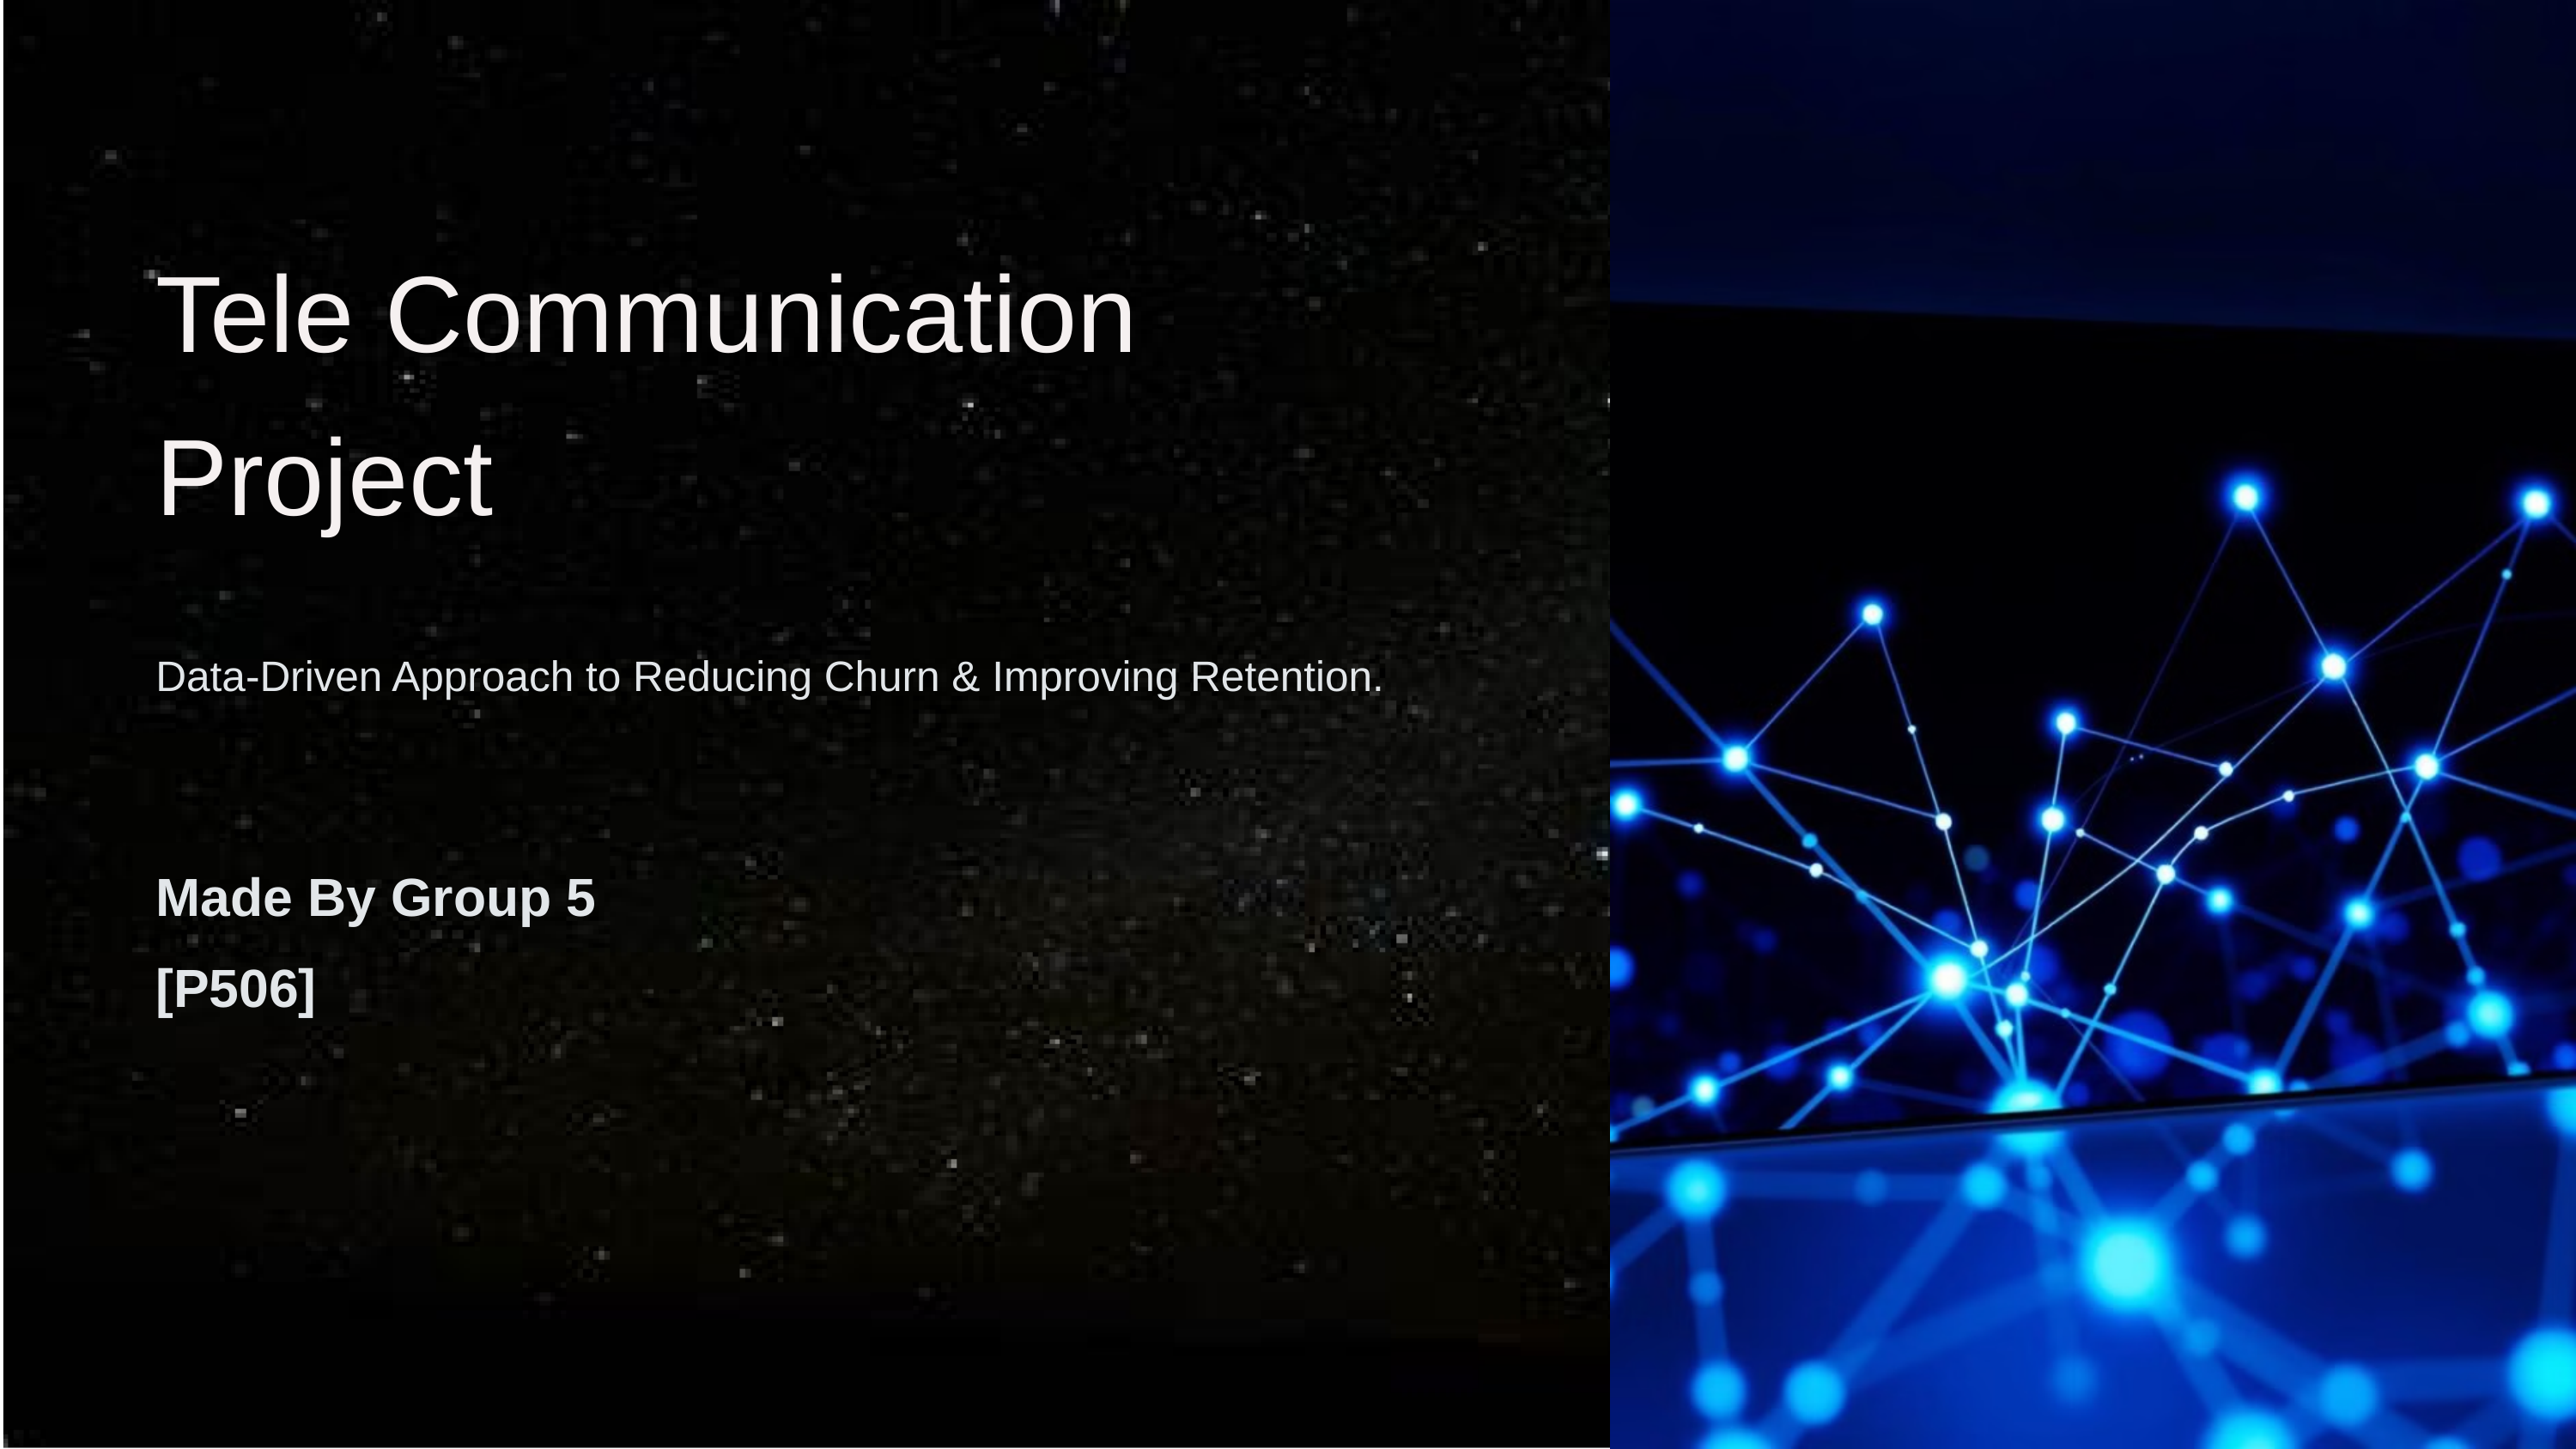

Tele Communication Project

Data-Driven Approach to Reducing Churn & Improving Retention.

Made By Group 5 [P506]